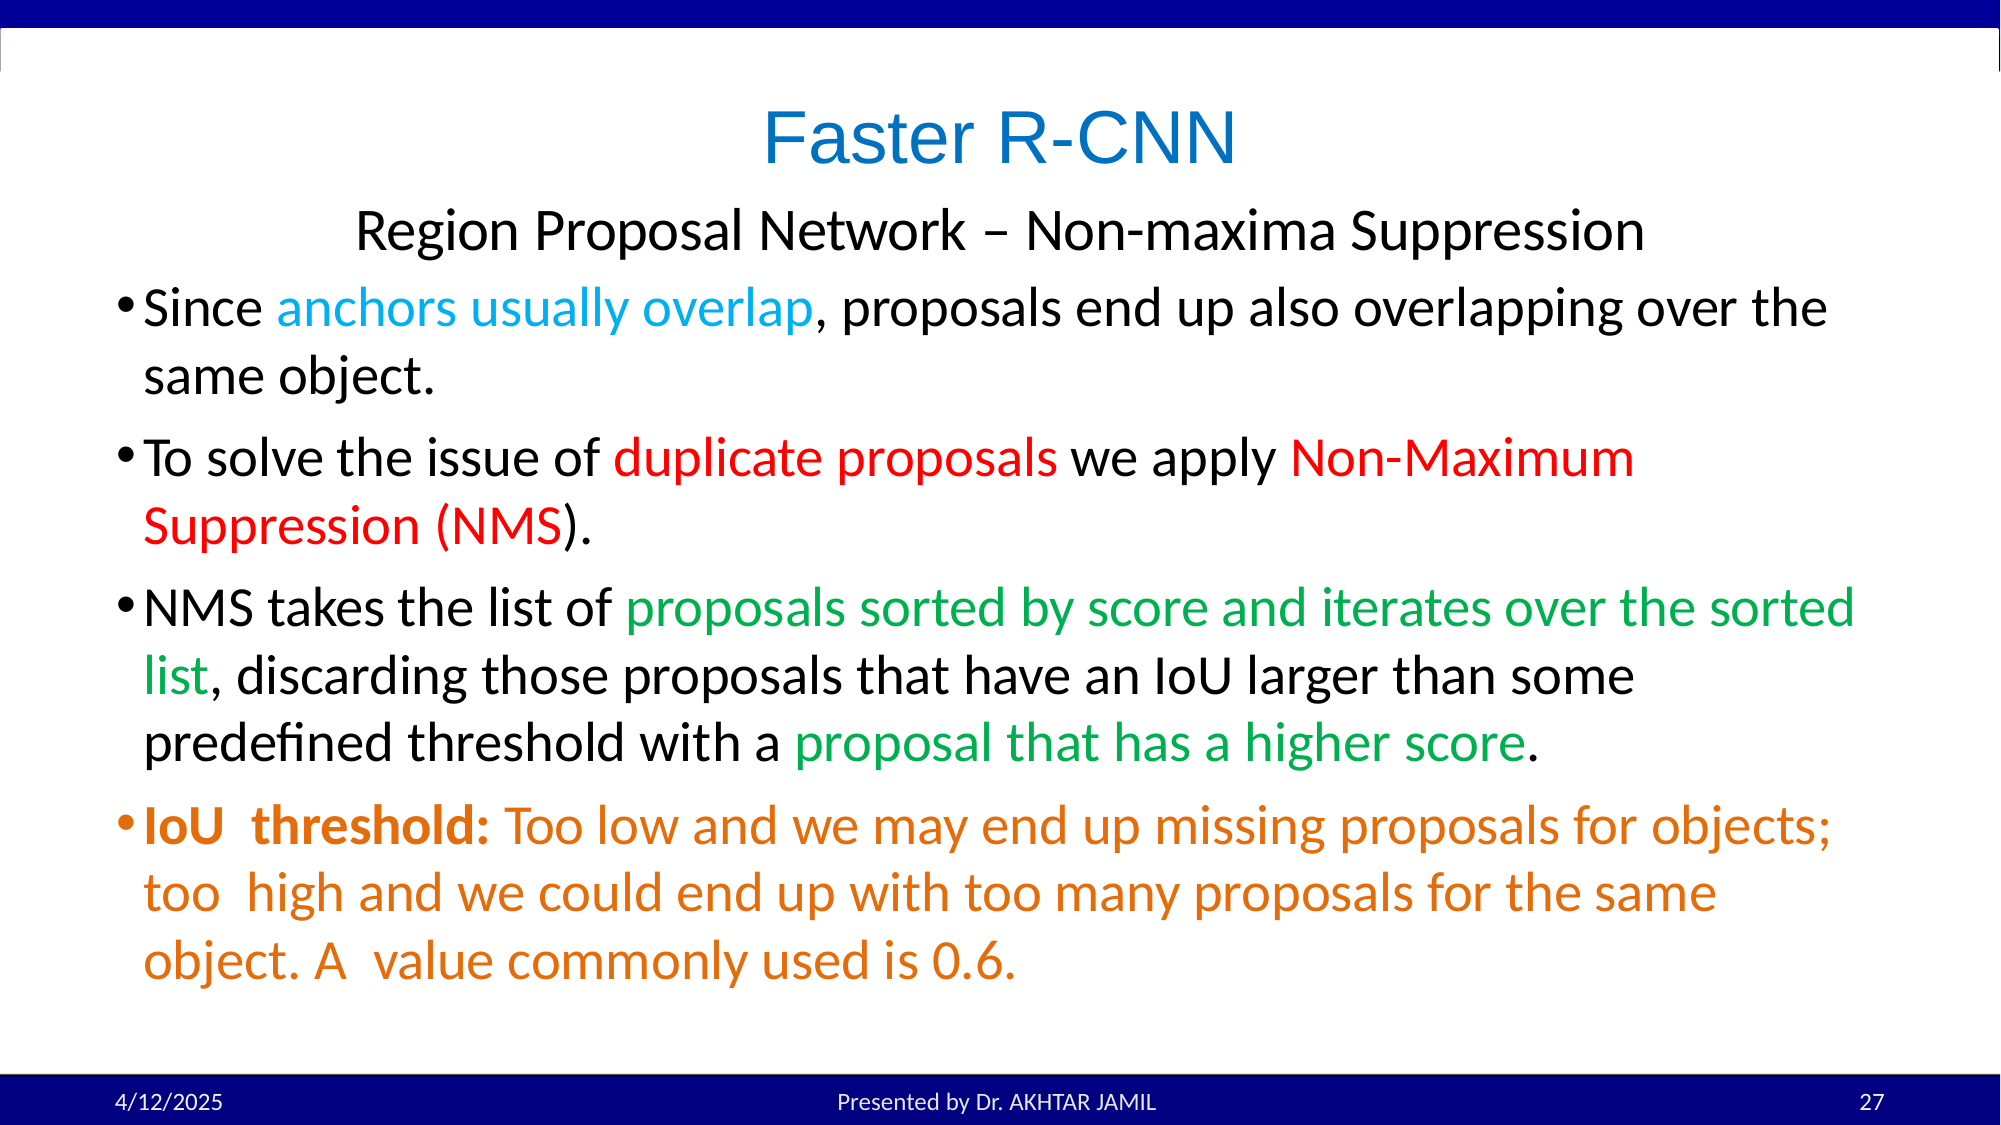

# Faster R-CNN
Region Proposal Network – Non-maxima Suppression
Since anchors usually overlap, proposals end up also overlapping over the  same object.
To solve the issue of duplicate proposals we apply Non-Maximum  Suppression (NMS).
NMS takes the list of proposals sorted by score and iterates over the sorted  list, discarding those proposals that have an IoU larger than some  predefined threshold with a proposal that has a higher score.
IoU  threshold: Too low and we may end up missing proposals for objects; too  high and we could end up with too many proposals for the same object. A  value commonly used is 0.6.

4/12/2025
Presented by Dr. AKHTAR JAMIL
27